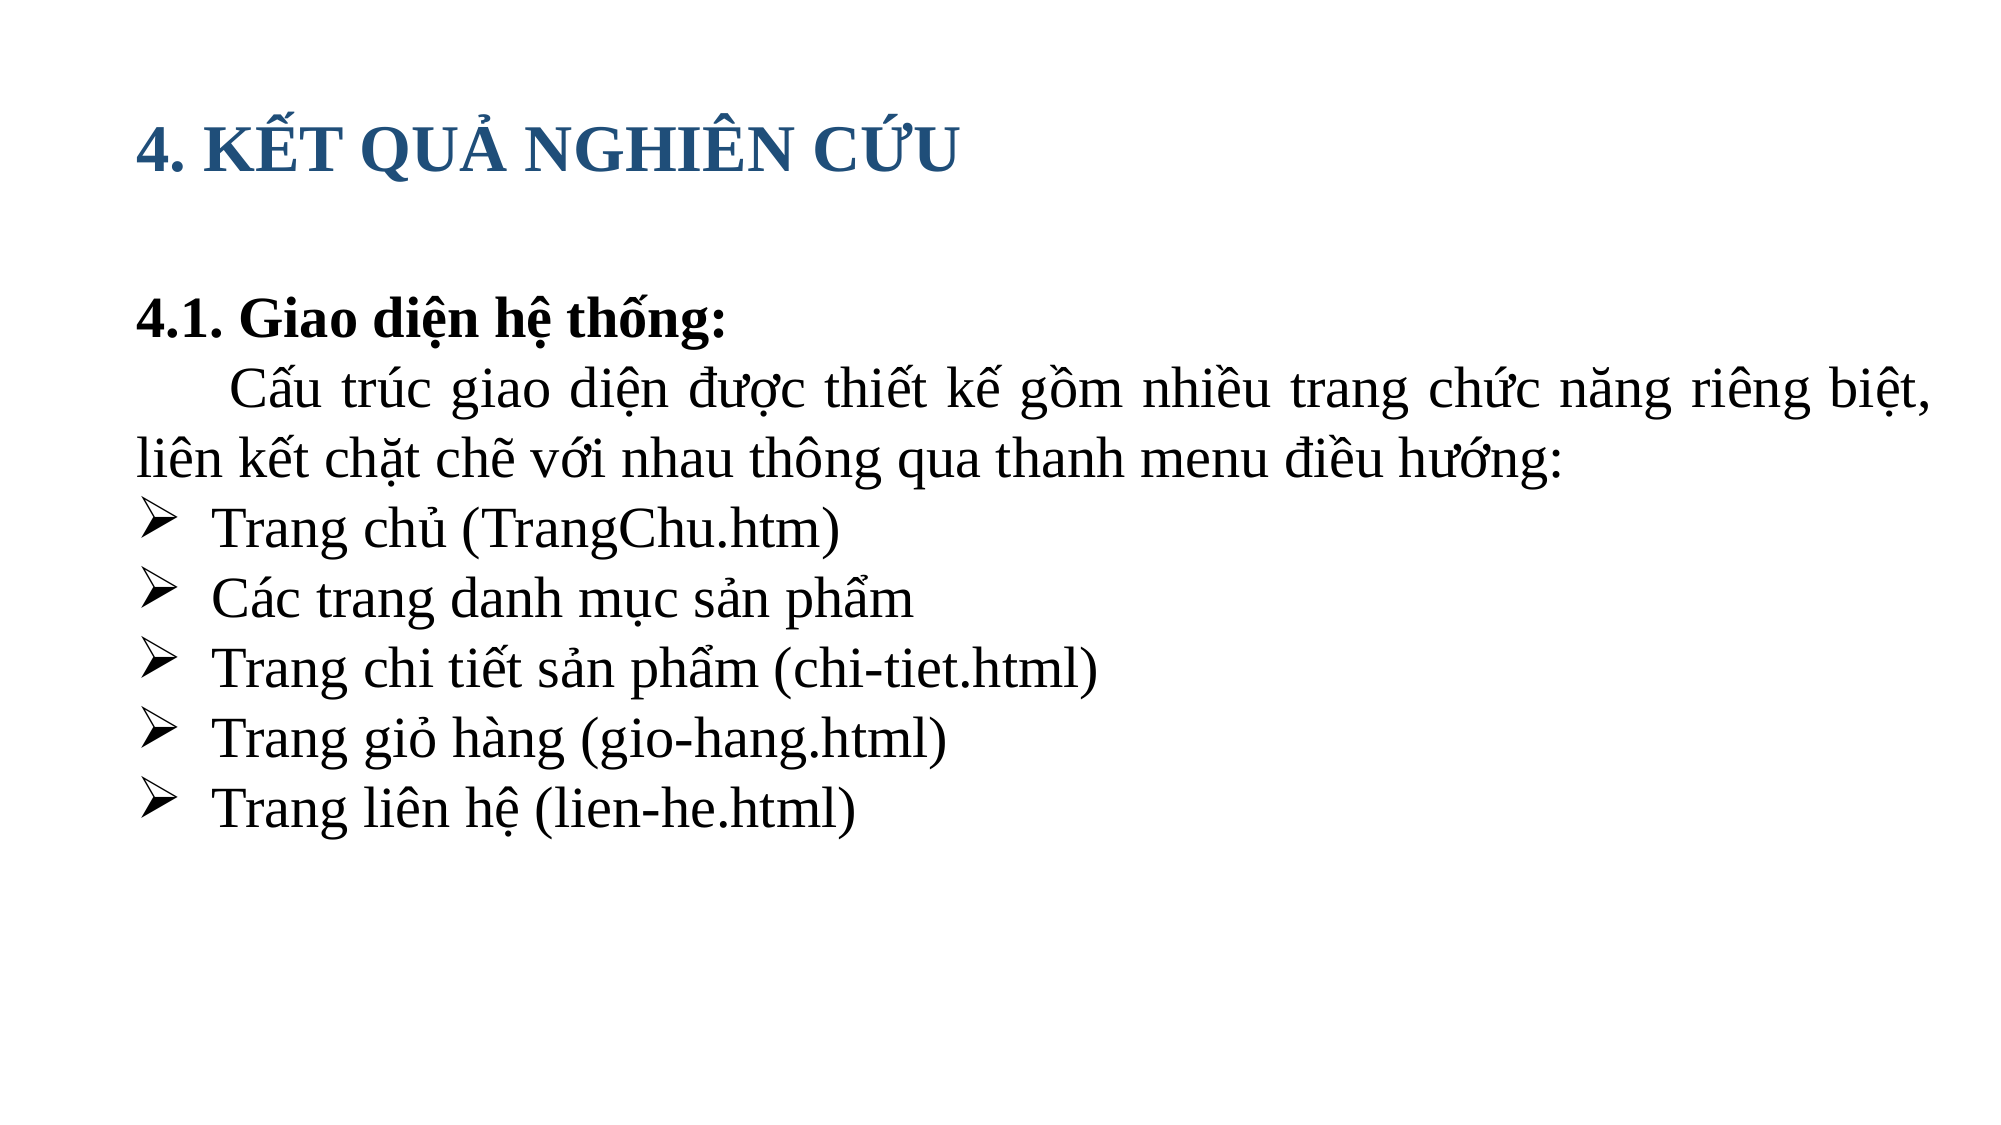

4. KẾT QUẢ NGHIÊN CỨU
4.1. Giao diện hệ thống:
     Cấu trúc giao diện được thiết kế gồm nhiều trang chức năng riêng biệt, liên kết chặt chẽ với nhau thông qua thanh menu điều hướng:
Trang chủ (TrangChu.htm)
Các trang danh mục sản phẩm
Trang chi tiết sản phẩm (chi-tiet.html)
Trang giỏ hàng (gio-hang.html)
Trang liên hệ (lien-he.html)